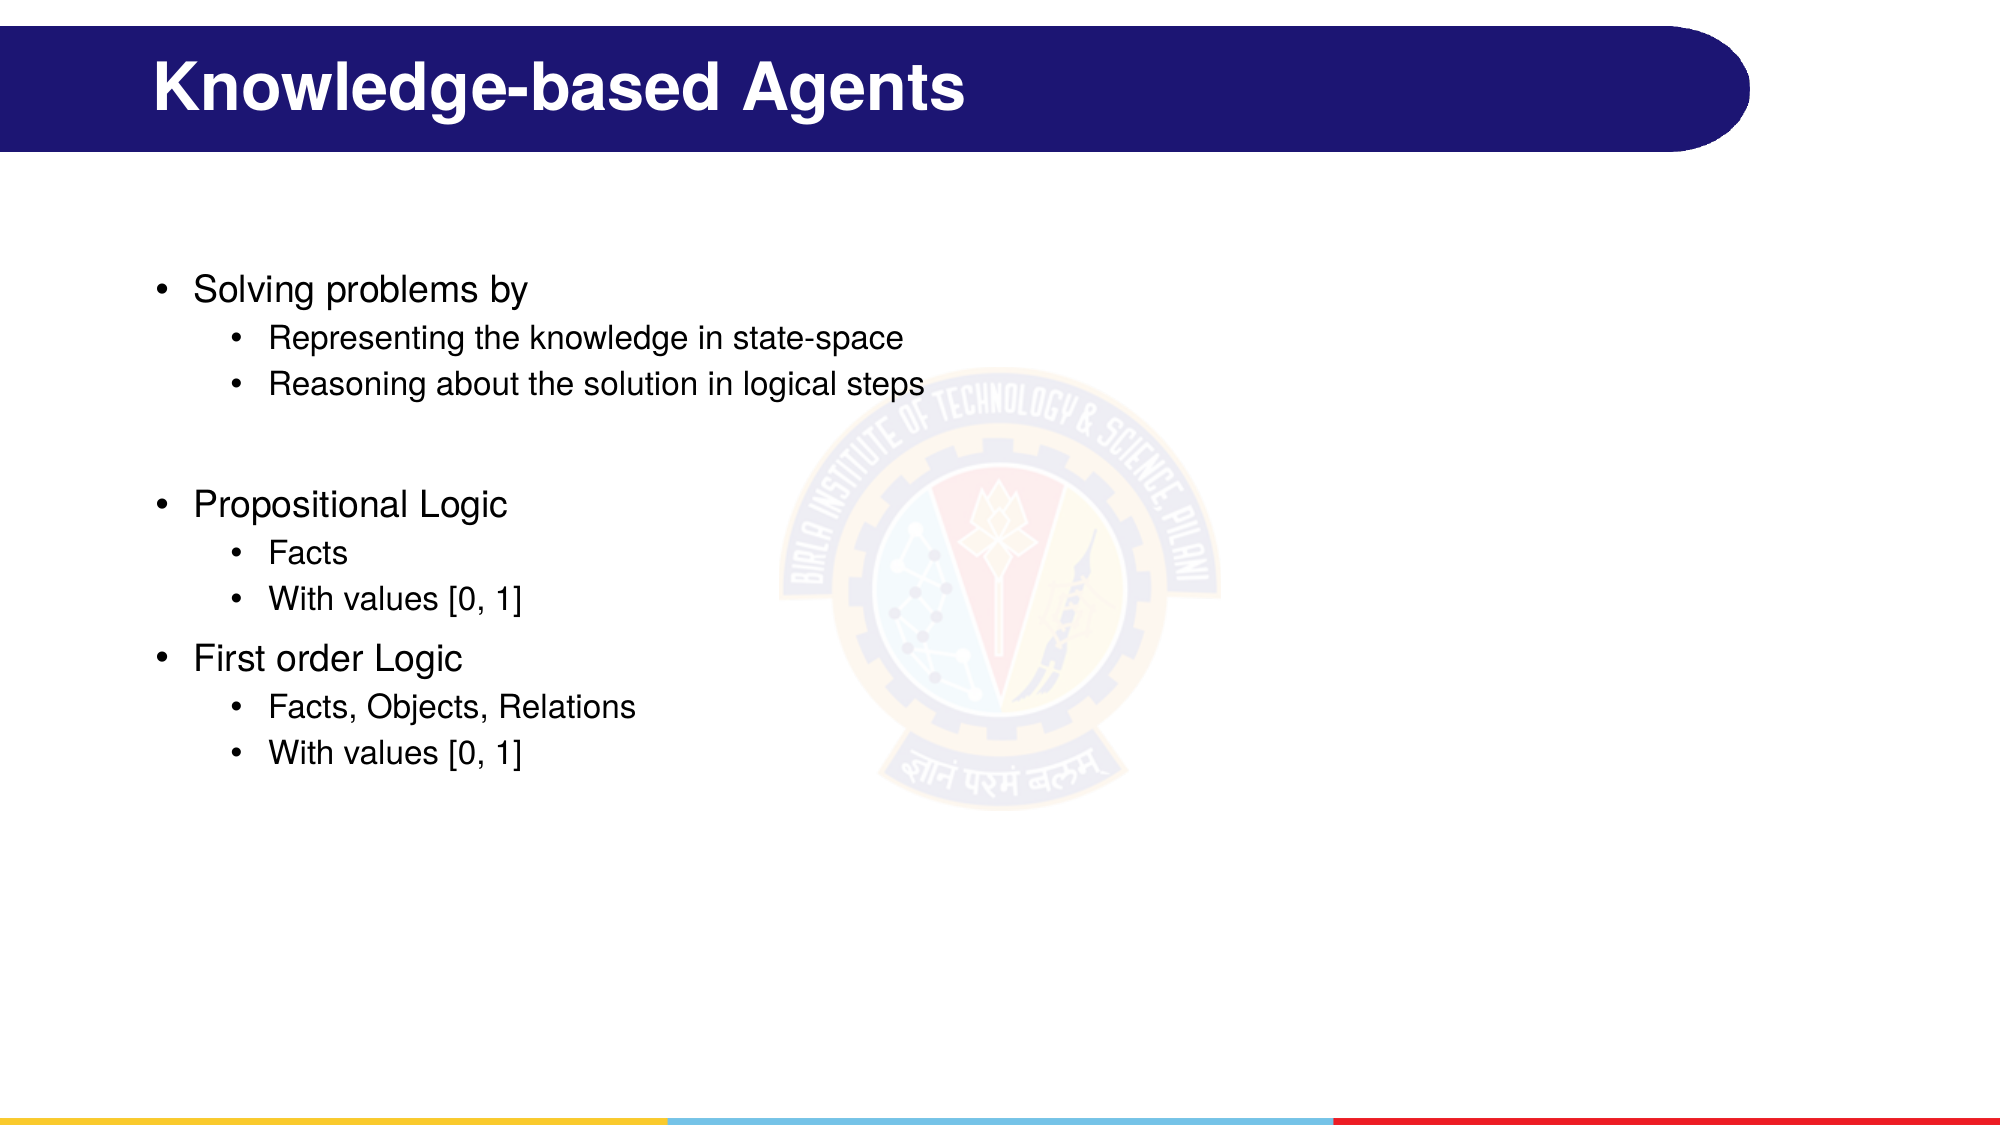

# Knowledge-based Agents

Solving problems by
Representing the knowledge in state-space
Reasoning about the solution in logical steps

Propositional Logic
Facts
With values [0, 1]
First order Logic
Facts, Objects, Relations
With values [0, 1]